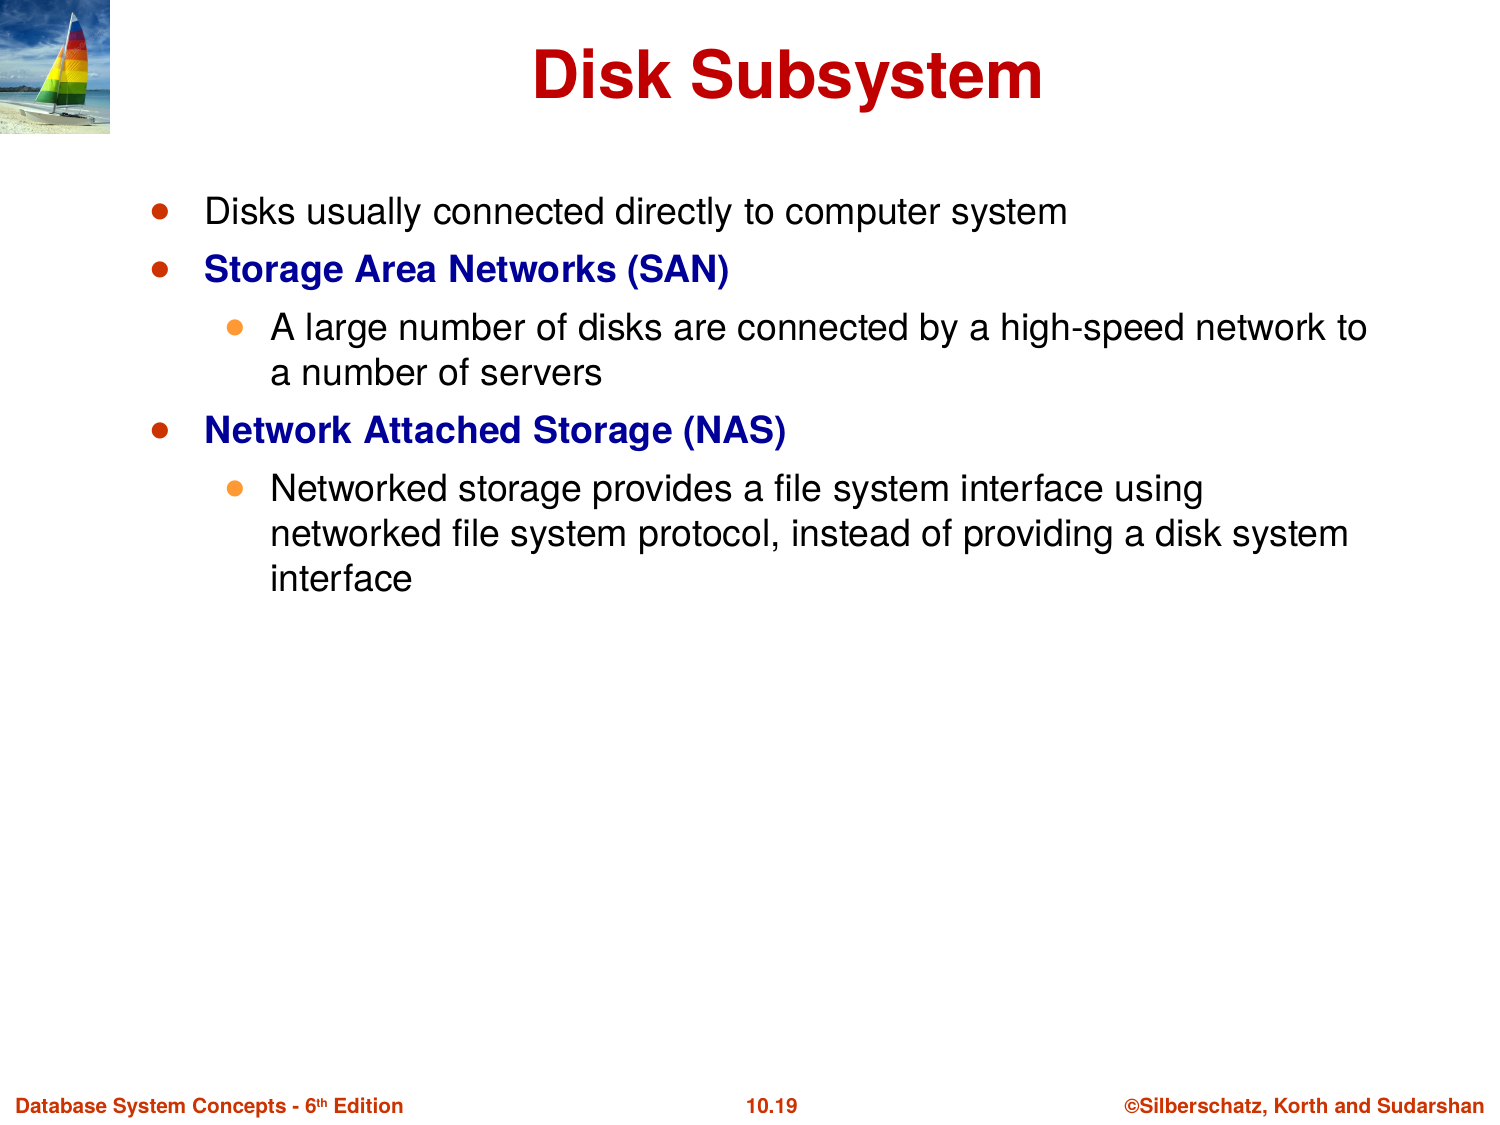

# Disk Subsystem
Disks usually connected directly to computer system
Storage Area Networks (SAN)
A large number of disks are connected by a high-speed network to a number of servers
Network Attached Storage (NAS)
Networked storage provides a file system interface using networked file system protocol, instead of providing a disk system interface